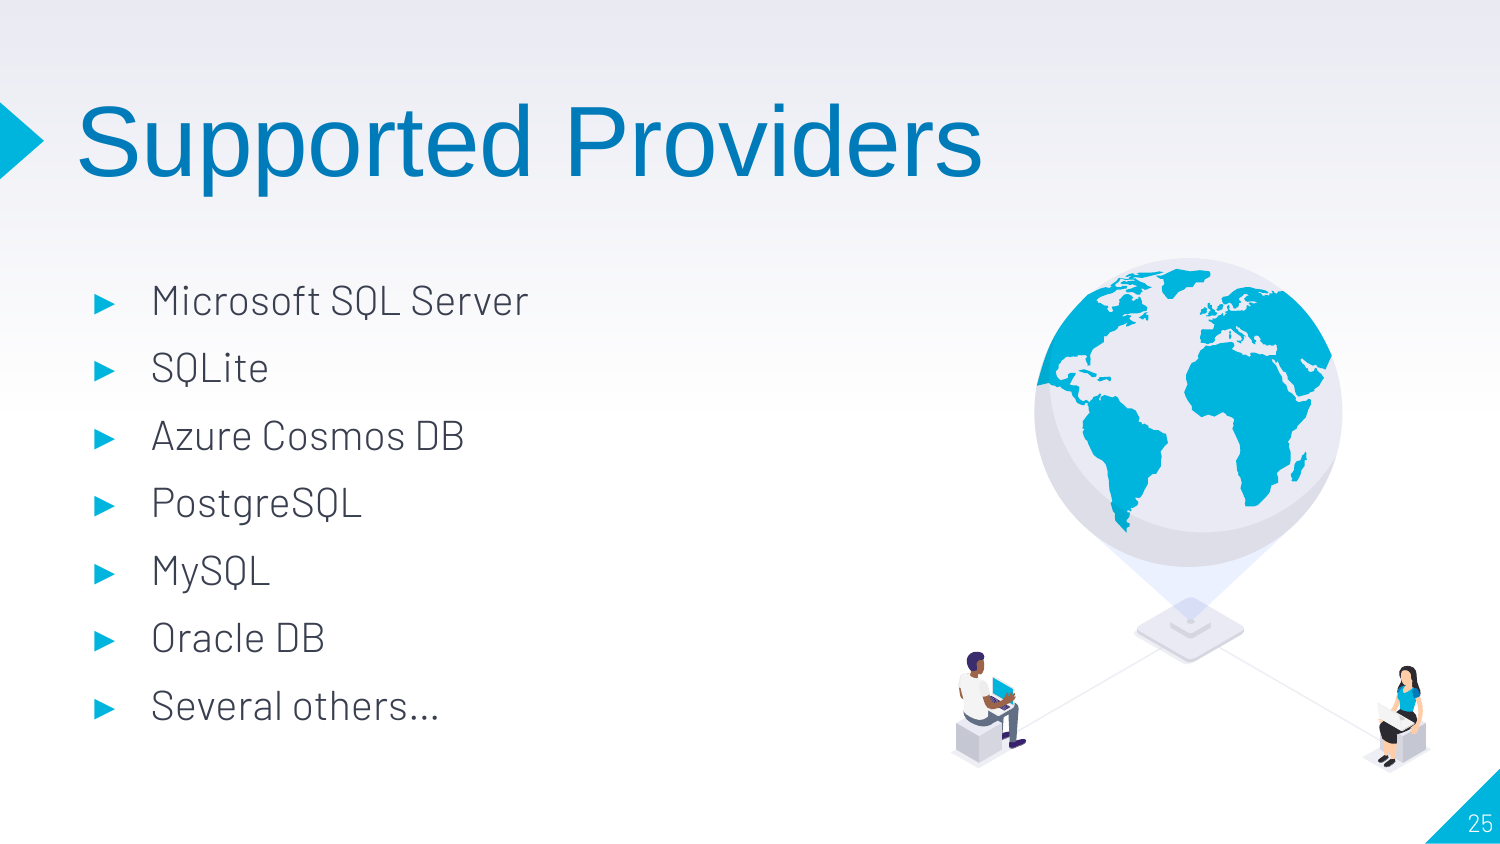

# Supported Providers

Microsoft SQL Server
SQLite
Azure Cosmos DB
PostgreSQL
MySQL
Oracle DB
Several others…
25